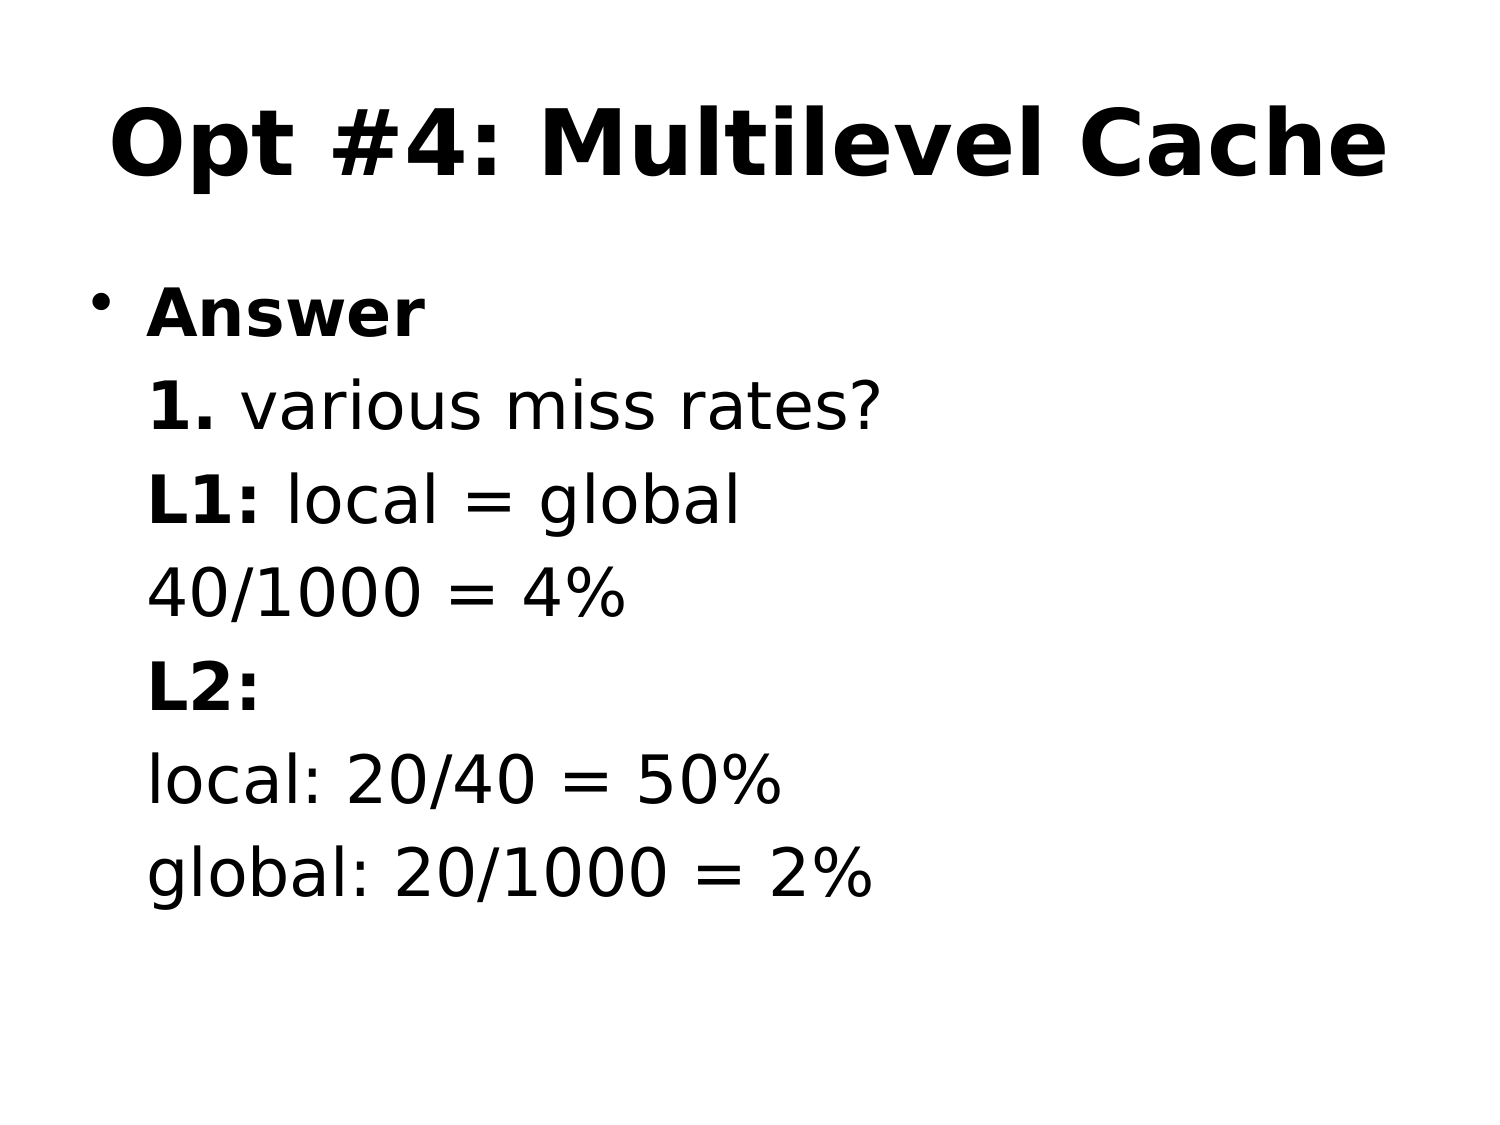

# Opt #4: Multilevel Cache
Answer
	1. various miss rates?
	L1: local = global
	40/1000 = 4%
	L2:
	local: 20/40 = 50%
	global: 20/1000 = 2%